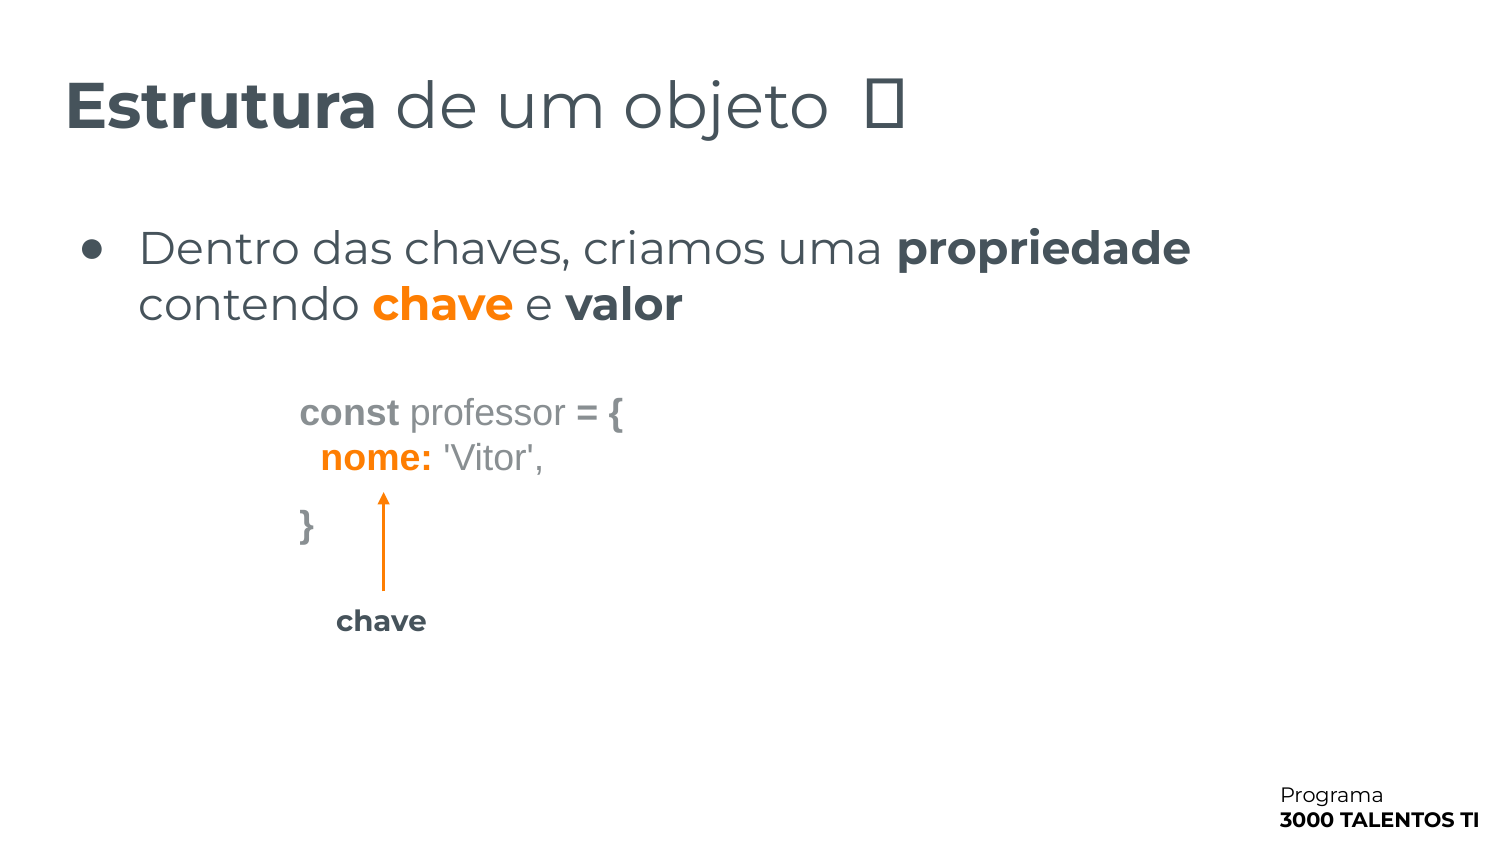

# Estrutura de um objeto  🧮
Dentro das chaves, criamos uma propriedade contendo chave e valor
const professor = {
  nome: 'Vitor',
}
chave